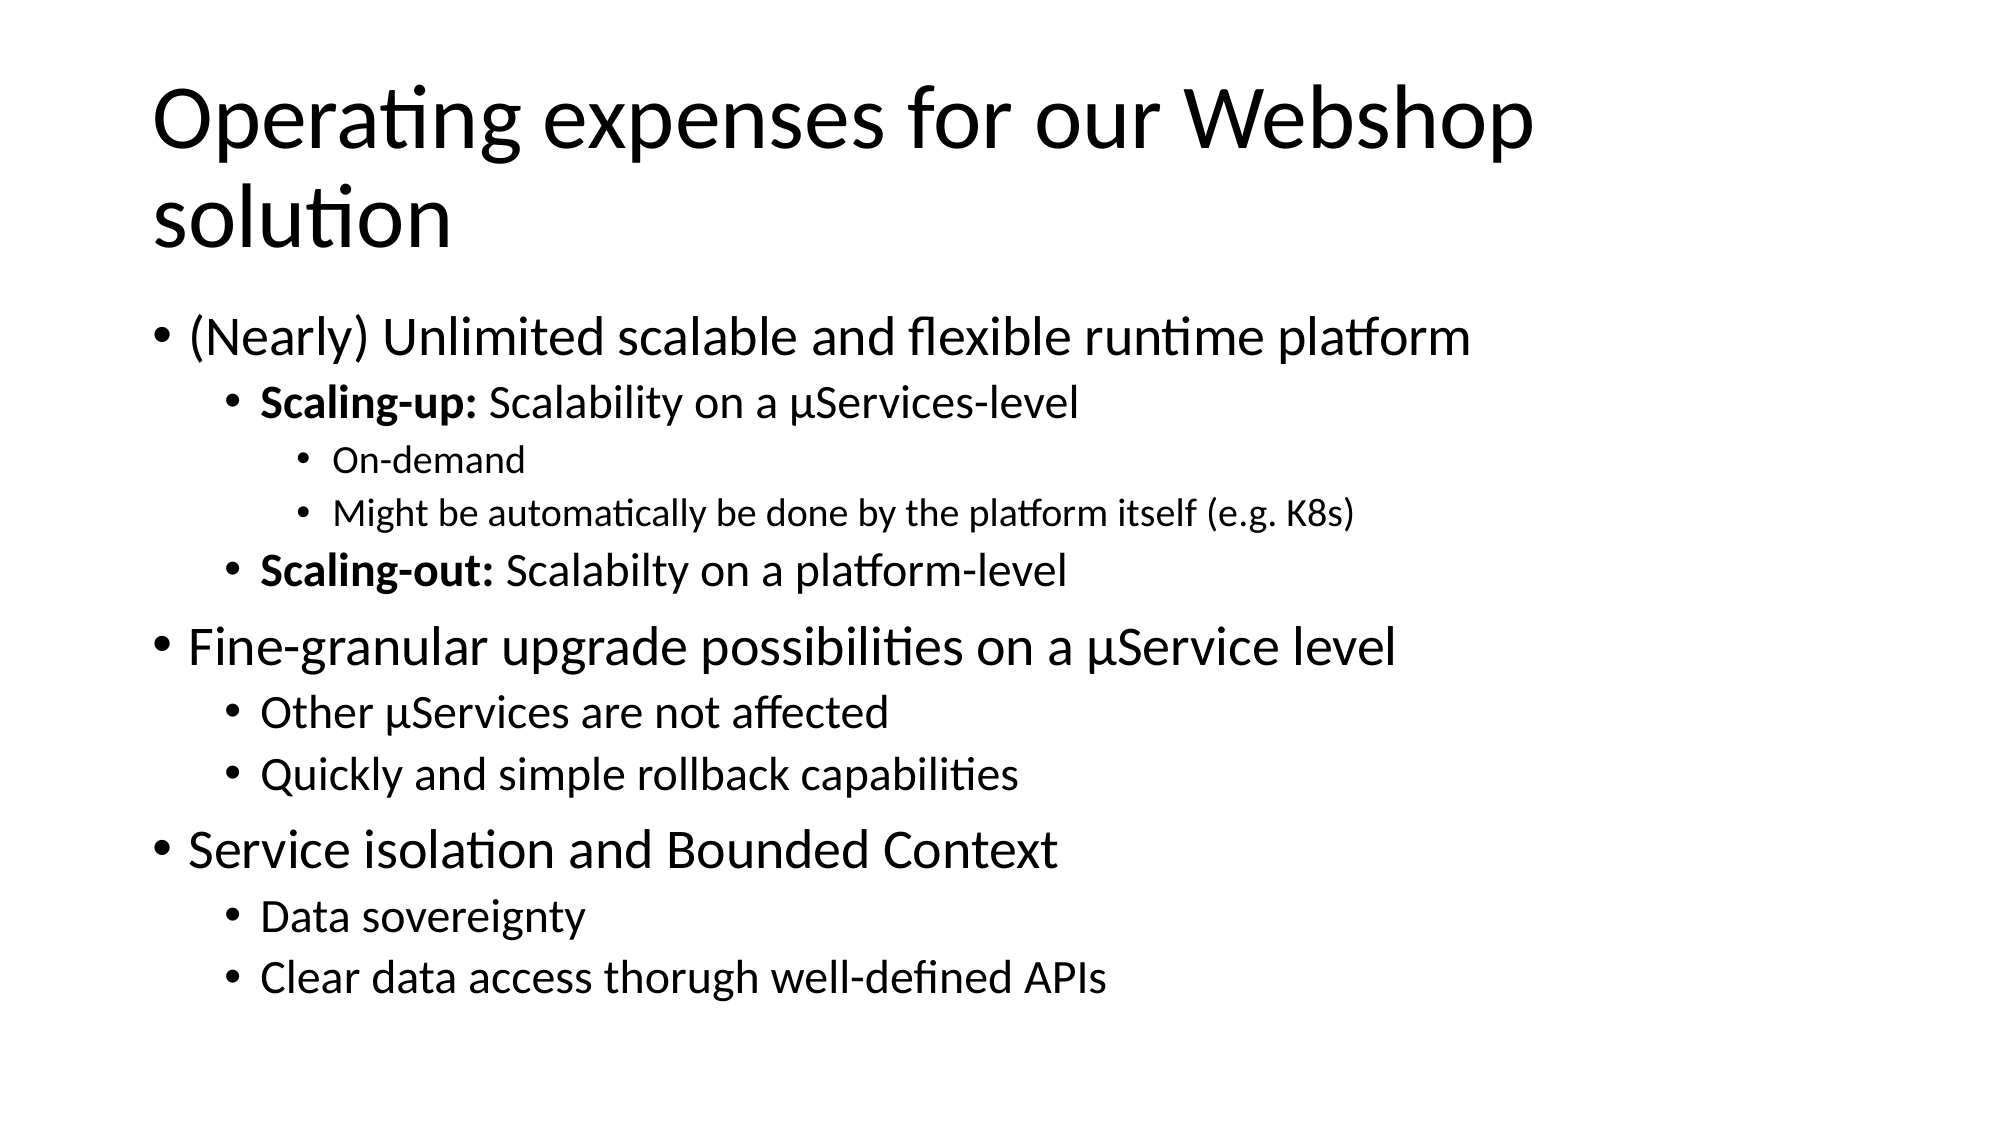

# Operating expenses for our Webshop solution
(Nearly) Unlimited scalable and flexible runtime platform
Scaling-up: Scalability on a µServices-level
On-demand
Might be automatically be done by the platform itself (e.g. K8s)
Scaling-out: Scalabilty on a platform-level
Fine-granular upgrade possibilities on a µService level
Other µServices are not affected
Quickly and simple rollback capabilities
Service isolation and Bounded Context
Data sovereignty
Clear data access thorugh well-defined APIs